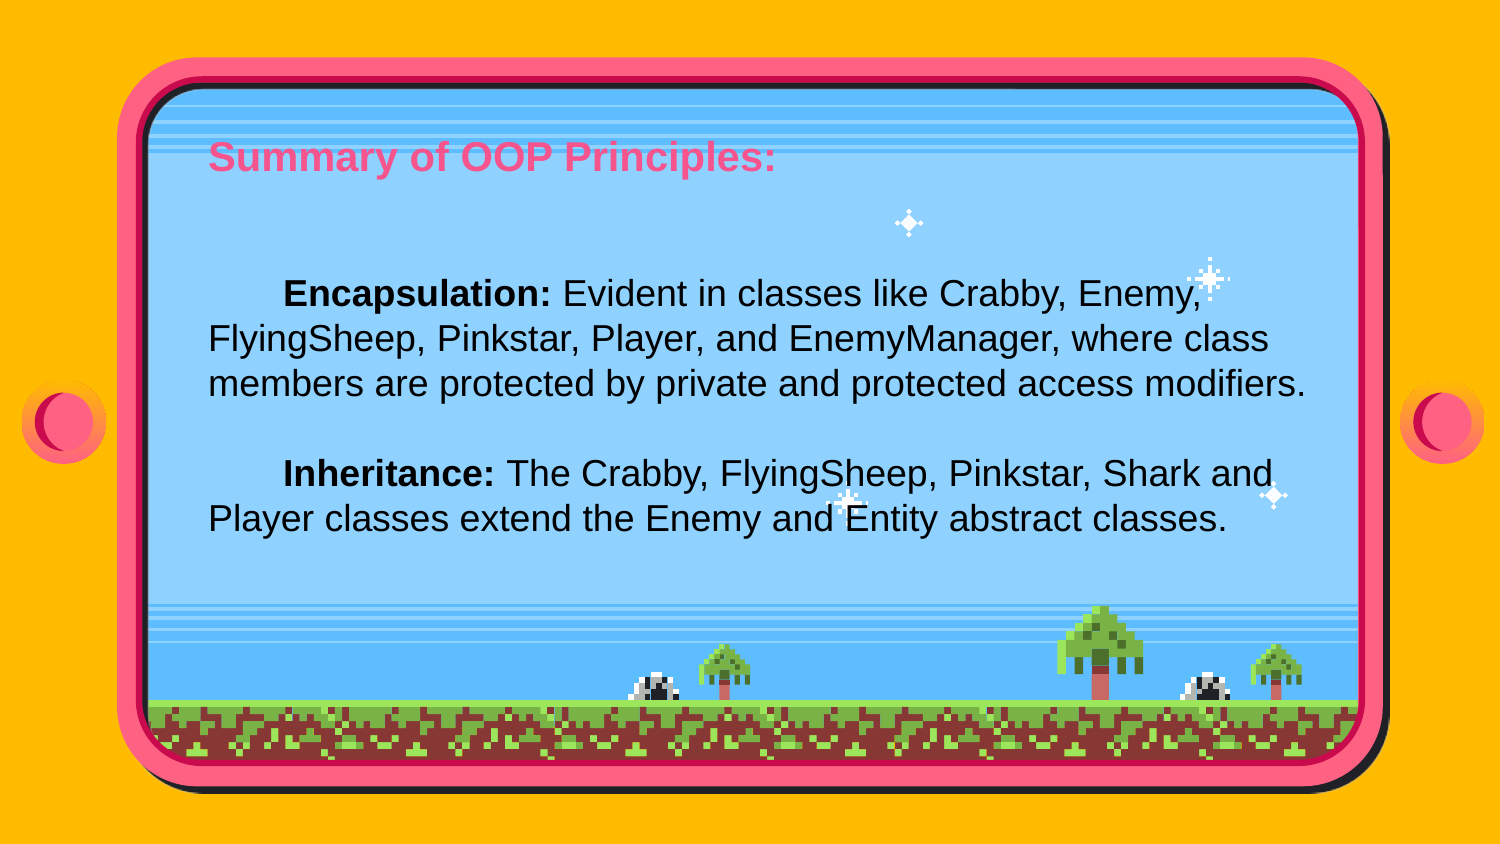

Summary of OOP Principles:

Encapsulation: Evident in classes like Crabby, Enemy, FlyingSheep, Pinkstar, Player, and EnemyManager, where class members are protected by private and protected access modifiers.

Inheritance: The Crabby, FlyingSheep, Pinkstar, Shark and Player classes extend the Enemy and Entity abstract classes.